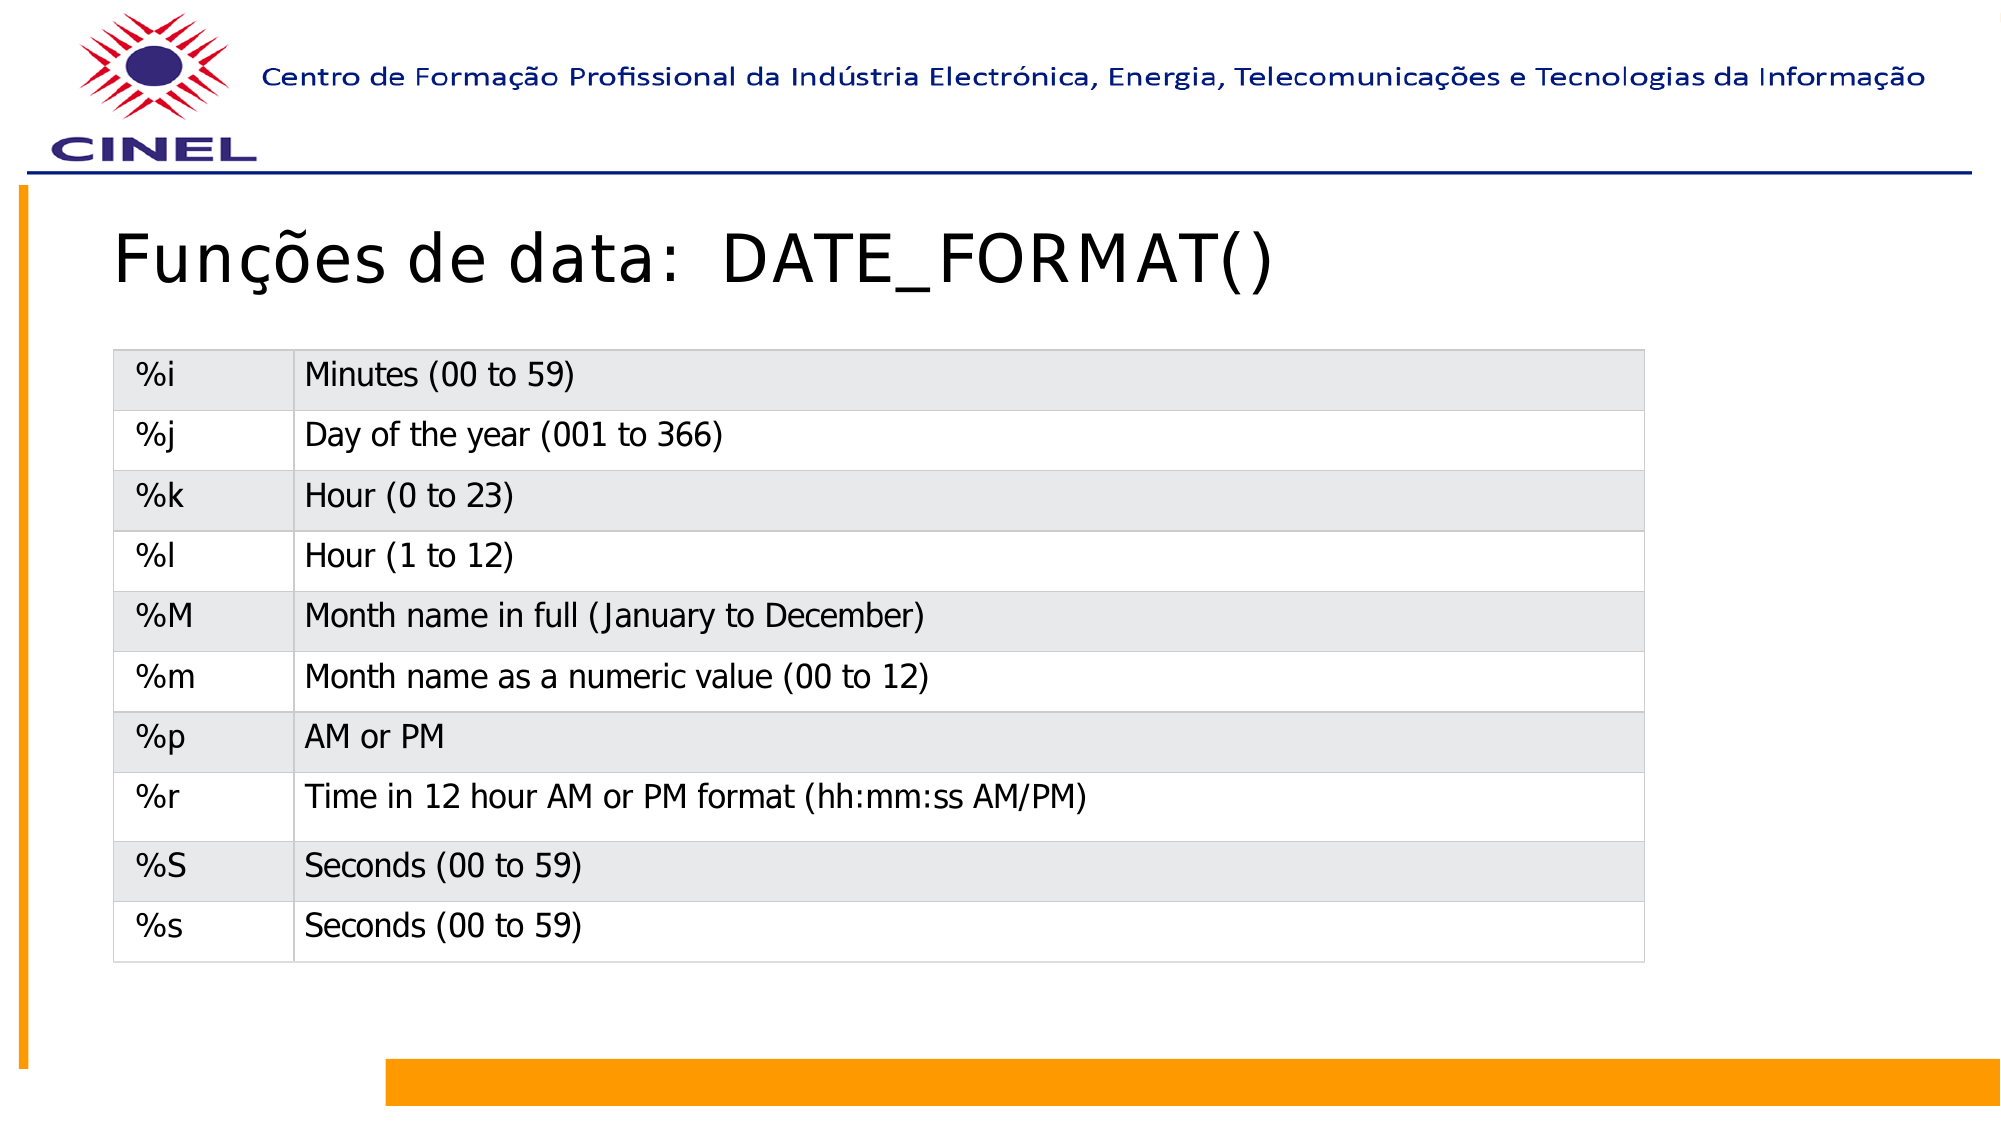

# Funções de data:  DATE_FORMAT()
| %i | Minutes (00 to 59) |
| --- | --- |
| %j | Day of the year (001 to 366) |
| %k | Hour (0 to 23) |
| %l | Hour (1 to 12) |
| %M | Month name in full (January to December) |
| %m | Month name as a numeric value (00 to 12) |
| %p | AM or PM |
| %r | Time in 12 hour AM or PM format (hh:mm:ss AM/PM) |
| %S | Seconds (00 to 59) |
| %s | Seconds (00 to 59) |